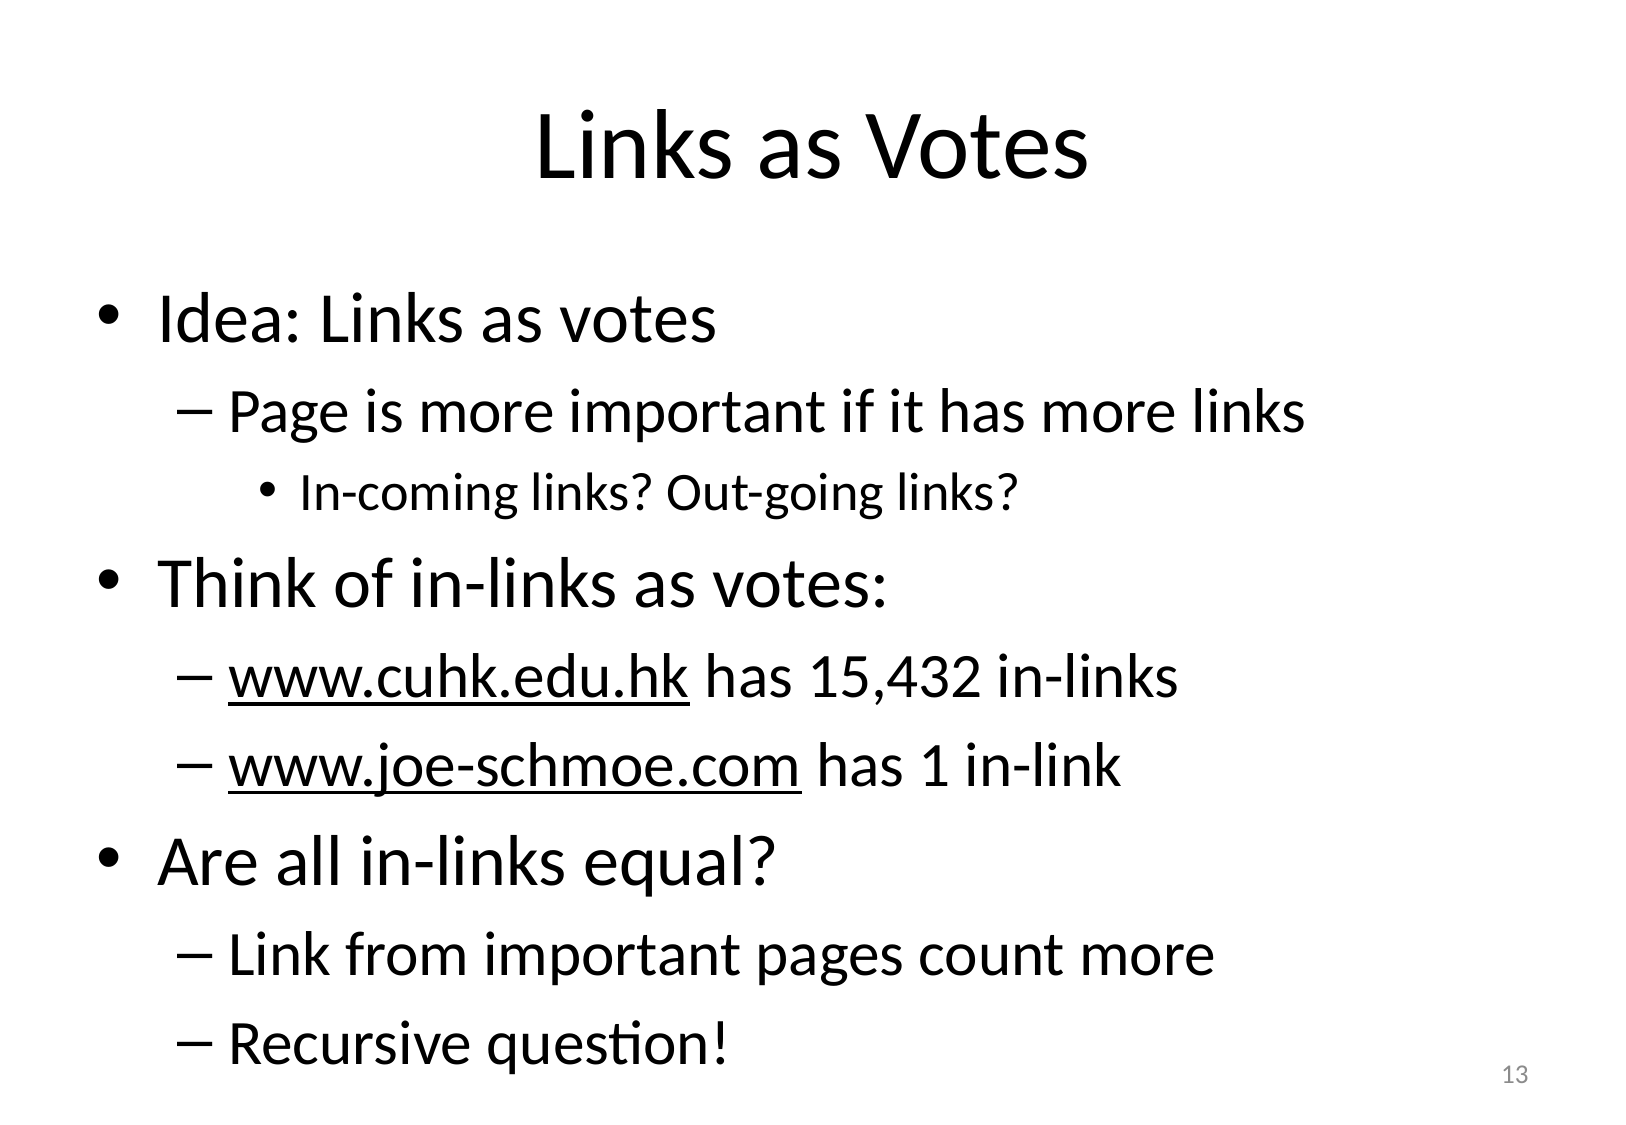

# Links as Votes
Idea: Links as votes
Page is more important if it has more links
In-coming links? Out-going links?
Think of in-links as votes:
www.cuhk.edu.hk has 15,432 in-links
www.joe-schmoe.com has 1 in-link
Are all in-links equal?
Link from important pages count more
Recursive question!
13